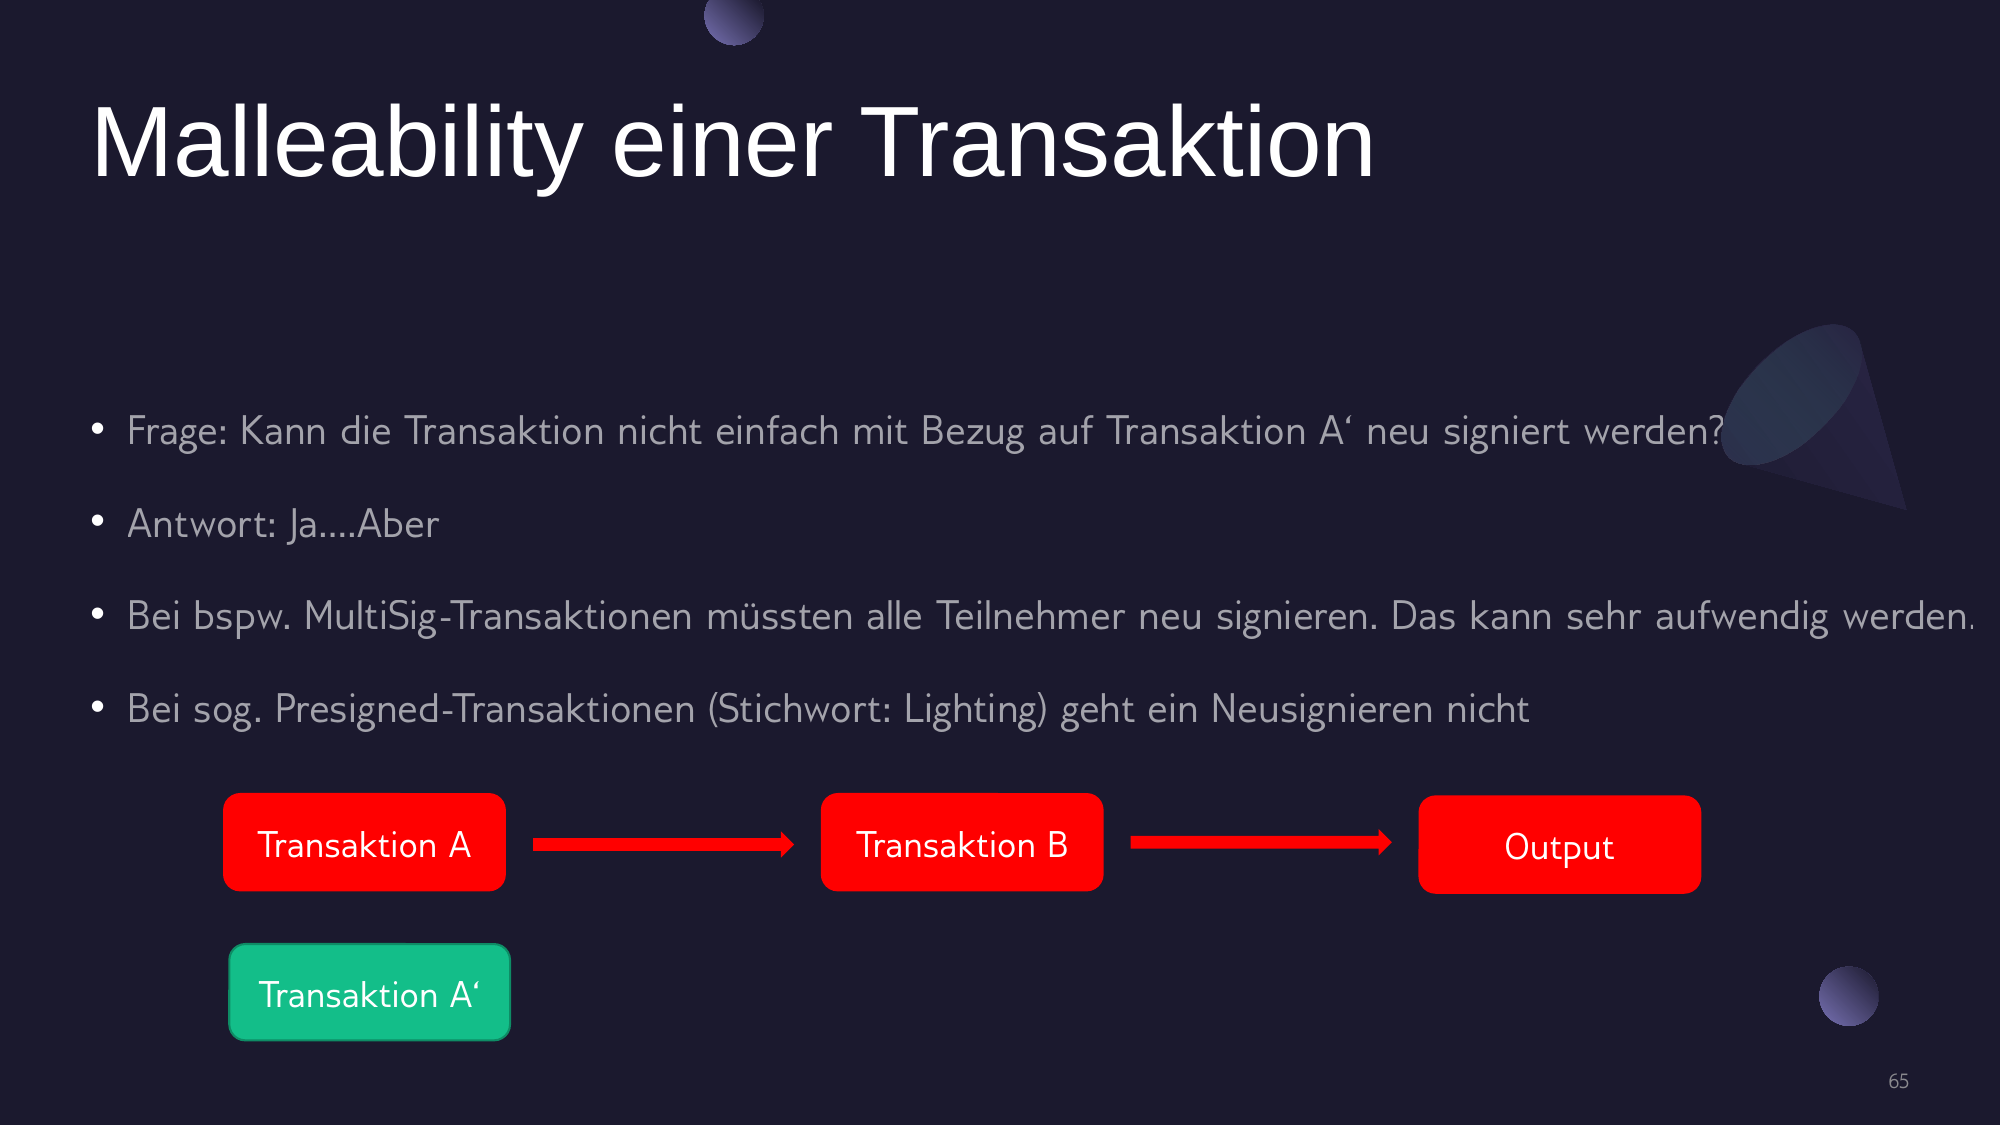

# Malleability einer Transaktion

Frage: Kann die Transaktion nicht einfach mit Bezug auf Transaktion A‘ neu signiert werden?
Antwort: Ja….Aber
Bei bspw. MultiSig-Transaktionen müssten alle Teilnehmer neu signieren. Das kann sehr aufwendig werden.
Bei sog. Presigned-Transaktionen (Stichwort: Lighting) geht ein Neusignieren nicht

Transaktion A
Transaktion B
Output

Transaktion A‘
65